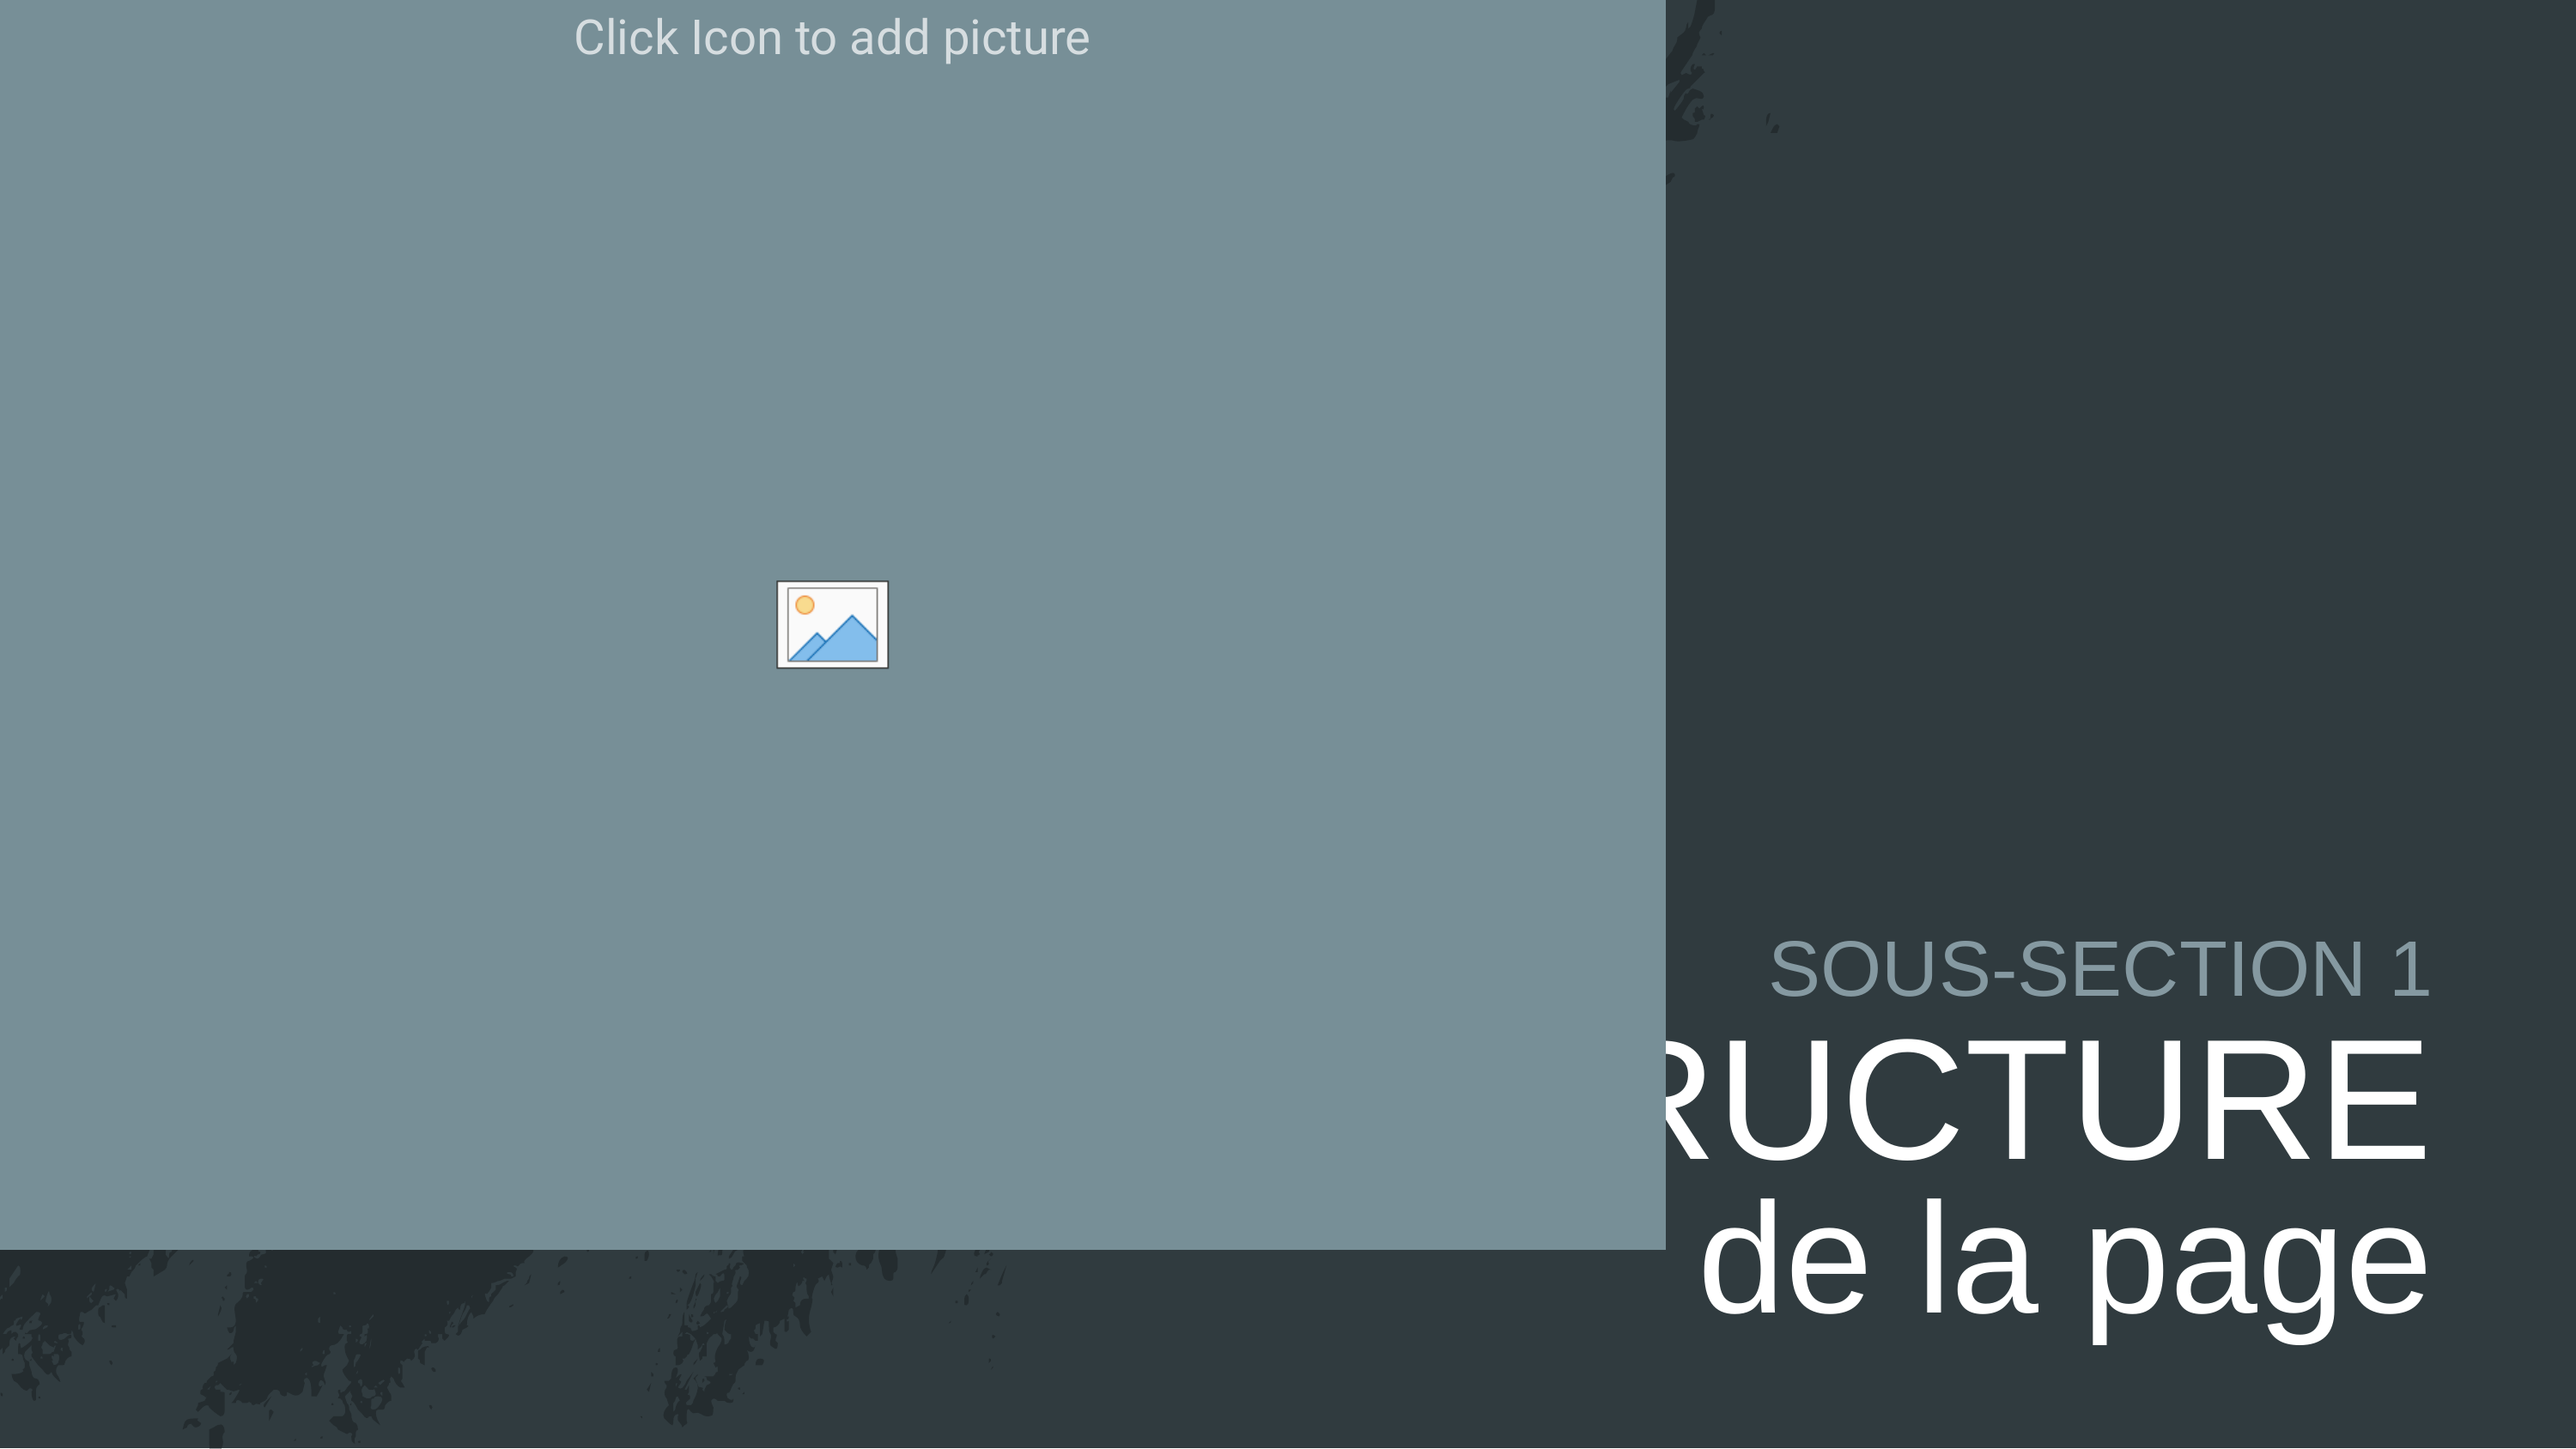

SOUS-SECTION 1
# STRUCTURE de la page